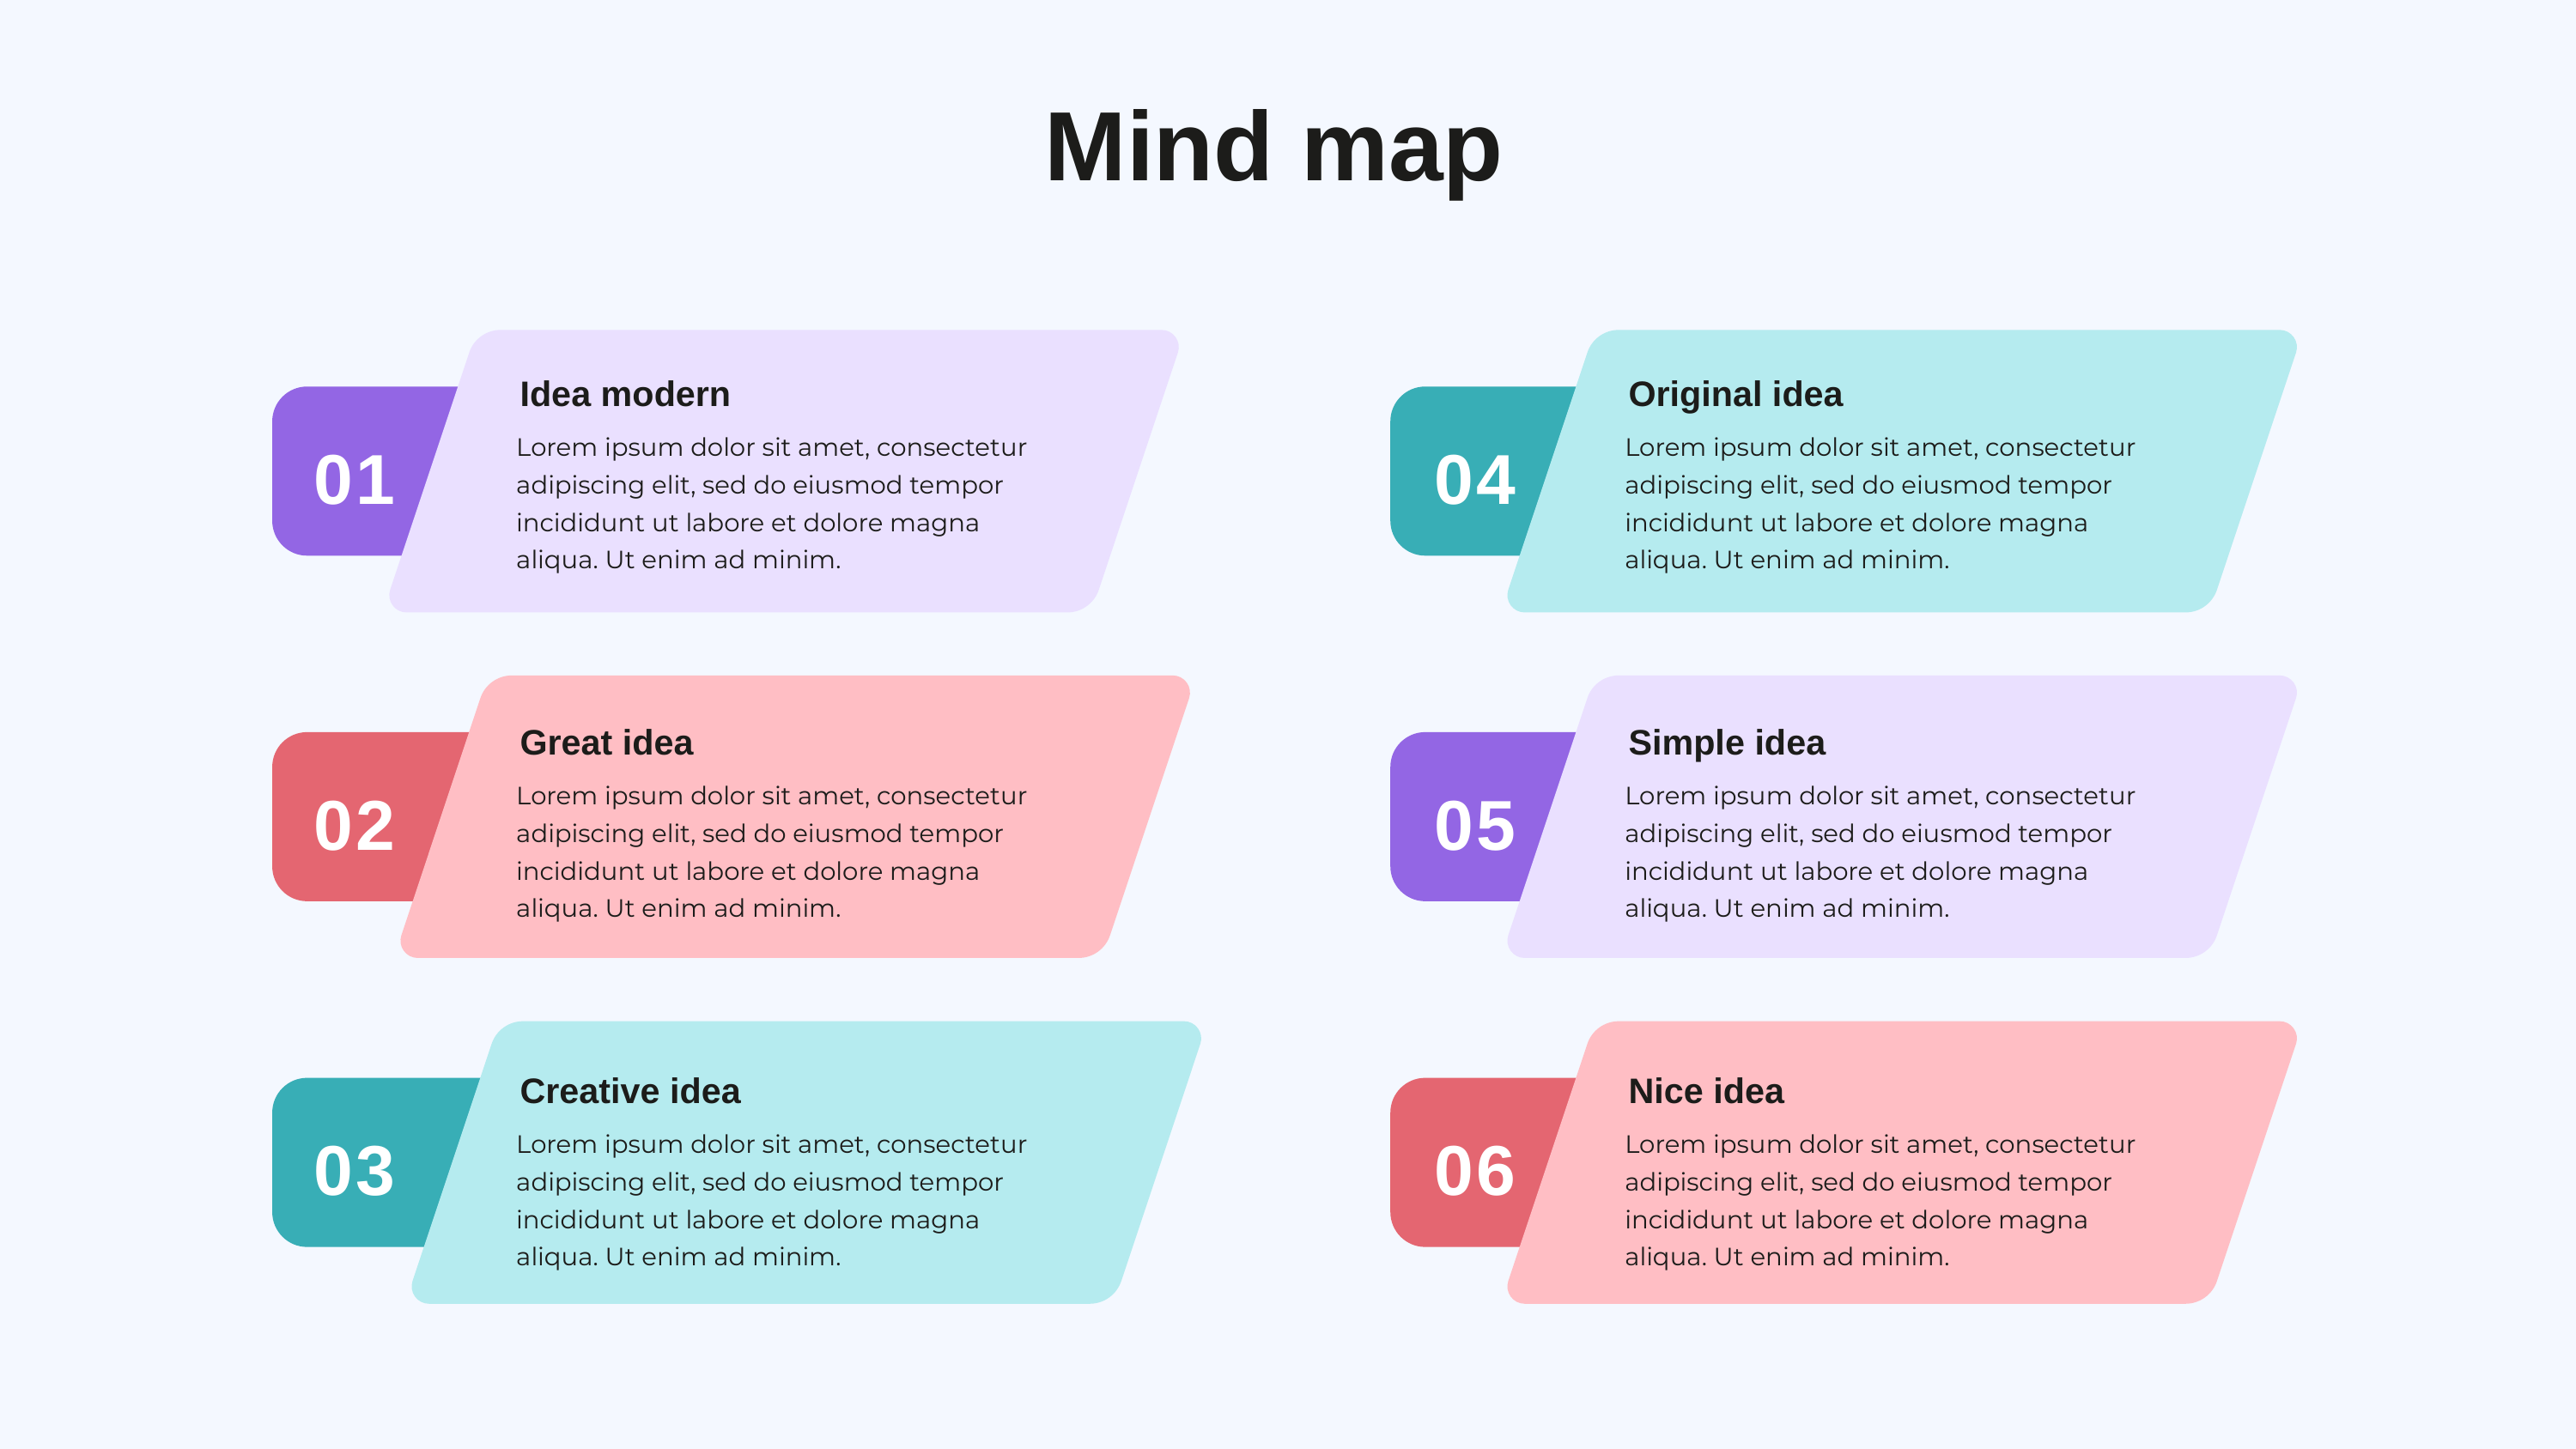

Mind map

Idea modern
Original idea

01
04
Lorem ipsum dolor sit amet, consectetur adipiscing elit, sed do eiusmod tempor incididunt ut labore et dolore magna aliqua. Ut enim ad minim.
Lorem ipsum dolor sit amet, consectetur adipiscing elit, sed do eiusmod tempor incididunt ut labore et dolore magna aliqua. Ut enim ad minim.

Great idea
Simple idea

02
05
Lorem ipsum dolor sit amet, consectetur adipiscing elit, sed do eiusmod tempor incididunt ut labore et dolore magna aliqua. Ut enim ad minim.
Lorem ipsum dolor sit amet, consectetur adipiscing elit, sed do eiusmod tempor incididunt ut labore et dolore magna aliqua. Ut enim ad minim.

Creative idea
Nice idea

03
06
Lorem ipsum dolor sit amet, consectetur adipiscing elit, sed do eiusmod tempor incididunt ut labore et dolore magna aliqua. Ut enim ad minim.
Lorem ipsum dolor sit amet, consectetur adipiscing elit, sed do eiusmod tempor incididunt ut labore et dolore magna aliqua. Ut enim ad minim.